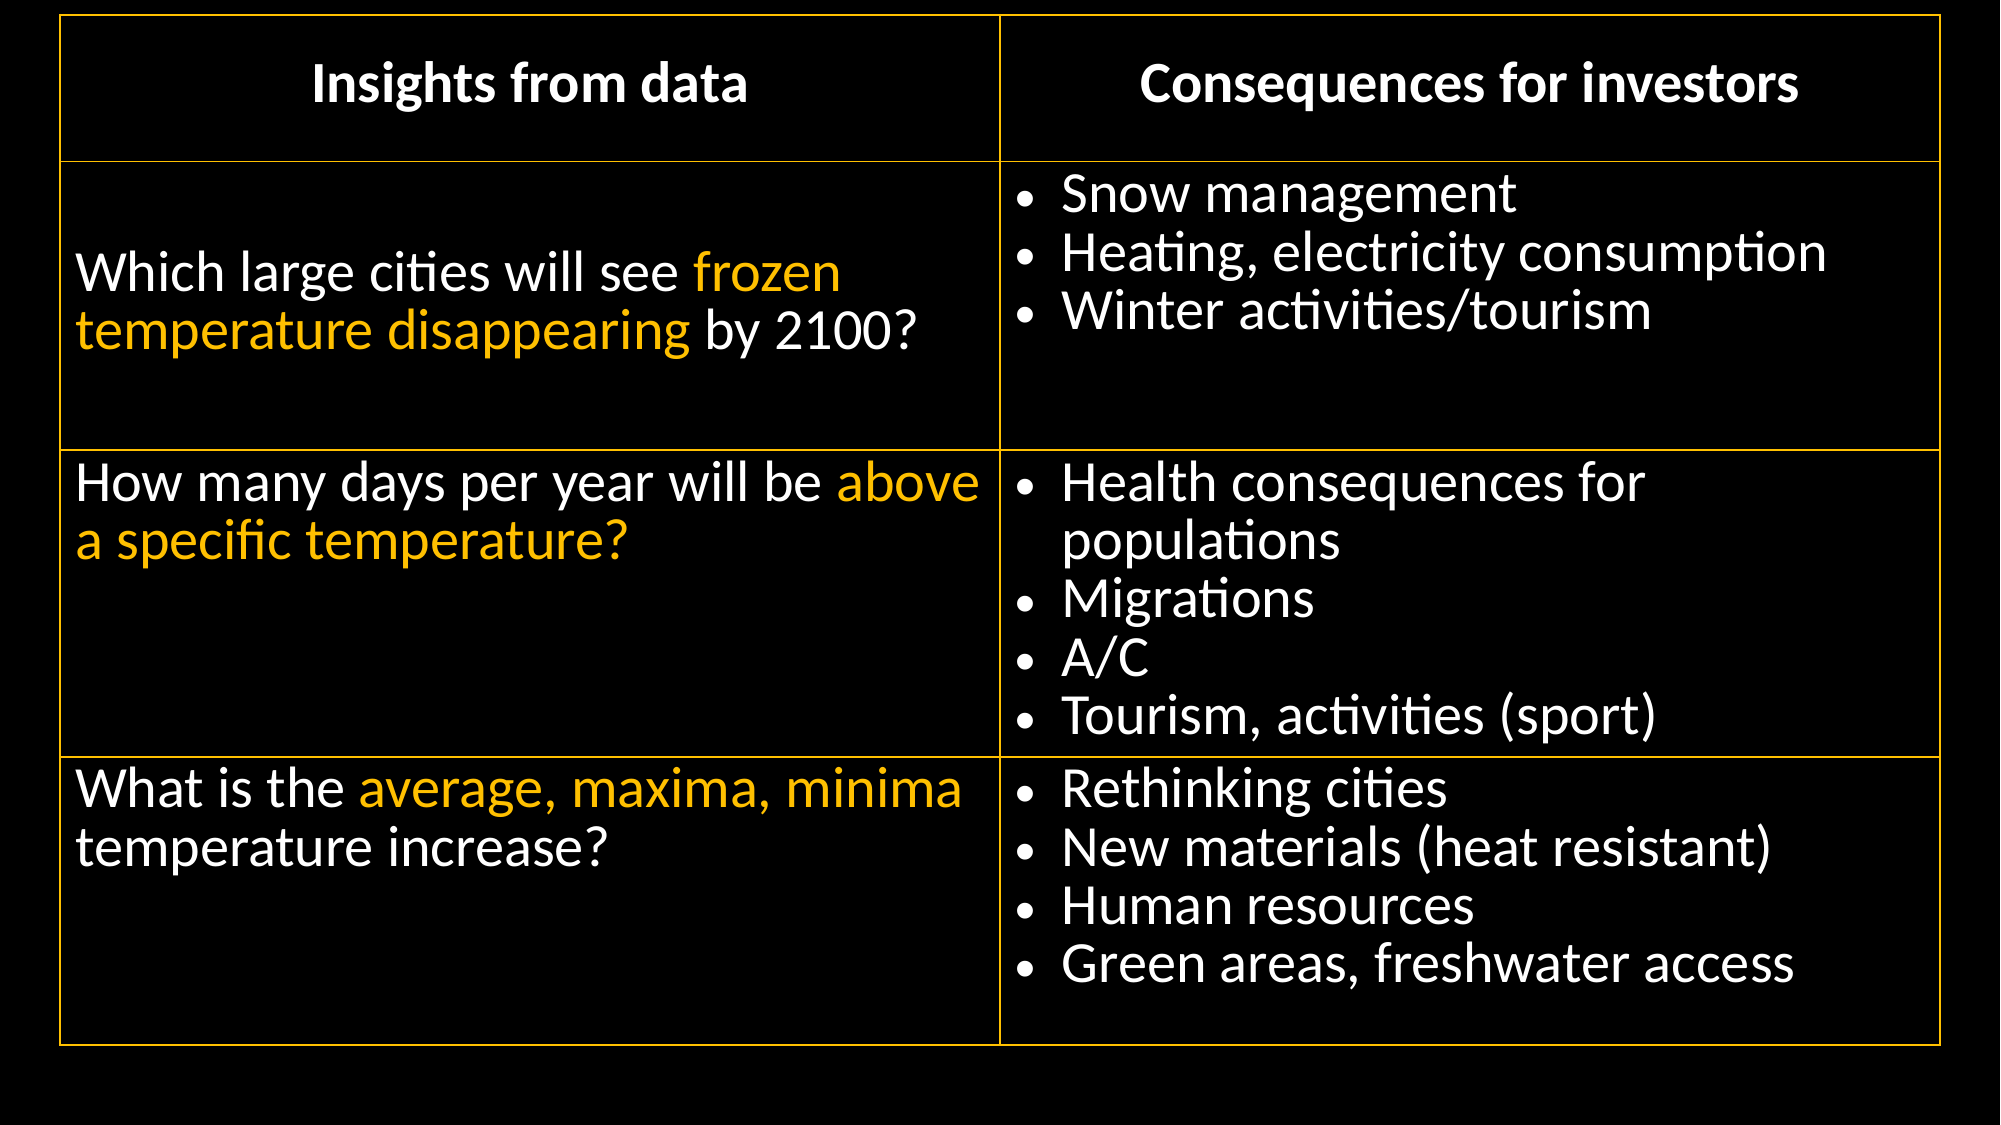

| Insights from data | Consequences for investors |
| --- | --- |
| Which large cities will see frozen temperature disappearing by 2100? | Snow management Heating, electricity consumption Winter activities/tourism |
| How many days per year will be above a specific temperature? | Health consequences for populations Migrations A/C Tourism, activities (sport) |
| What is the average, maxima, minima temperature increase? | Rethinking cities New materials (heat resistant) Human resources Green areas, freshwater access |